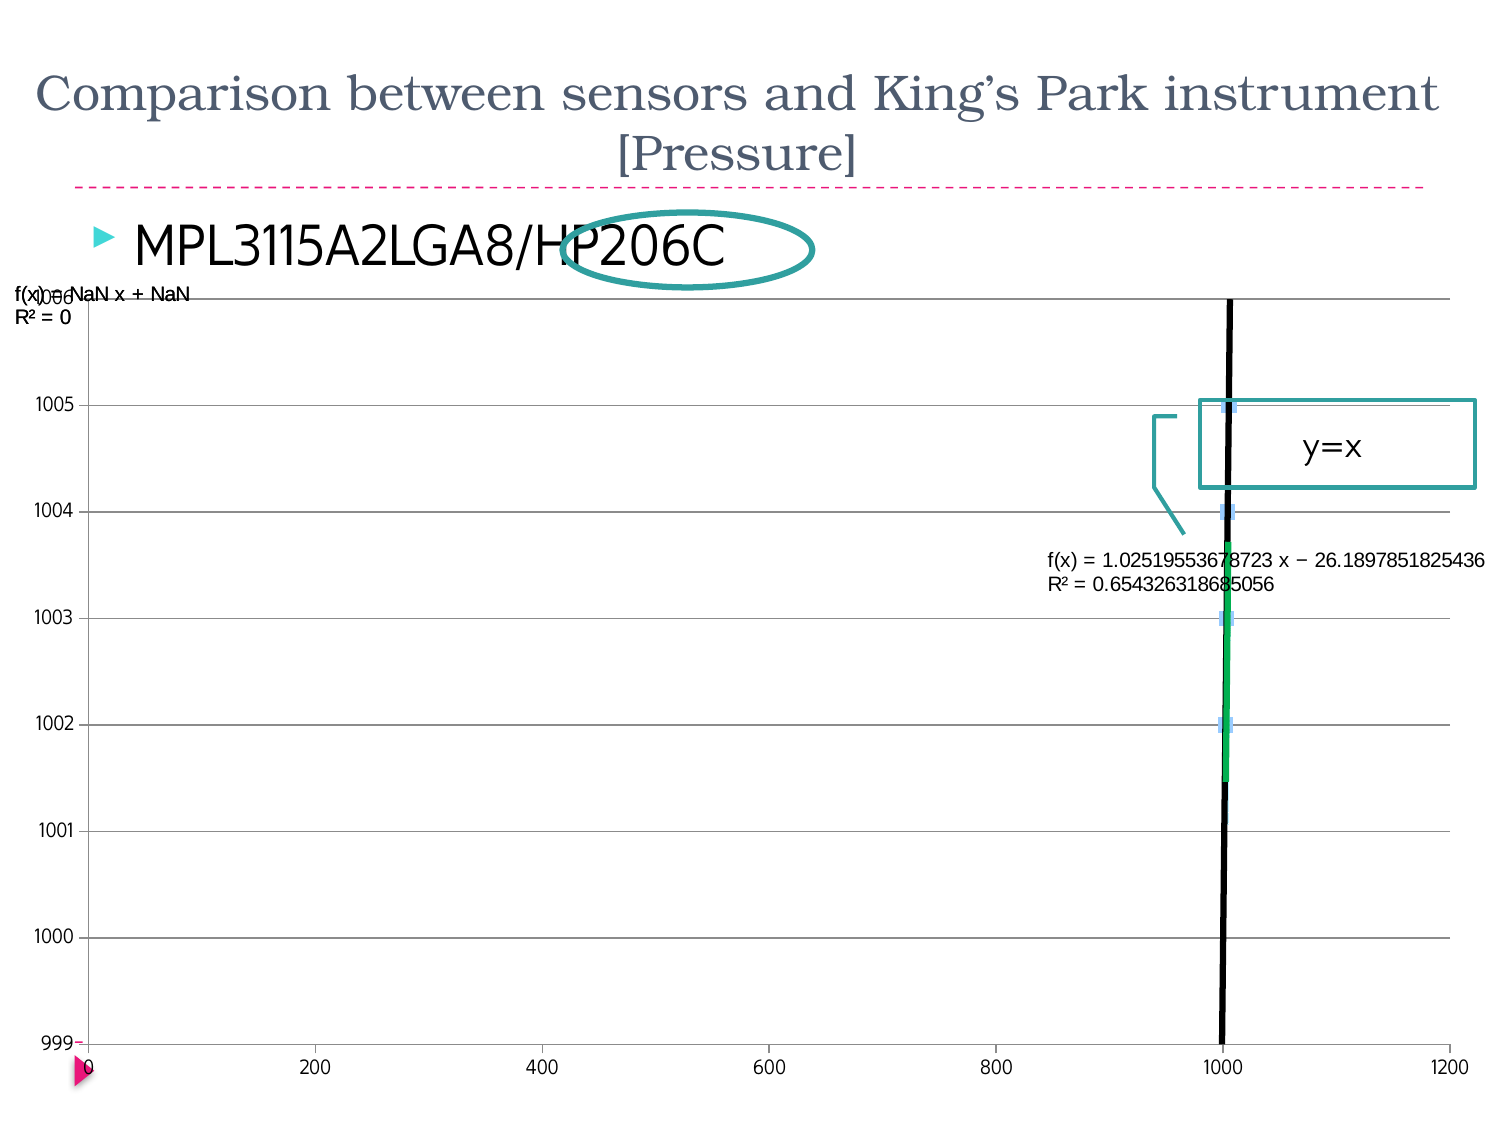

Comparison between sensors and King’s Park instrument
[Pressure]

MPL3115A2LGA8/HP206C

### Chart

| Category | Test bed 2 HP206C | Test bed 2 MPXX | Test bed 1 HP206C | y=x |
|---|---|---|---|---|
y=x